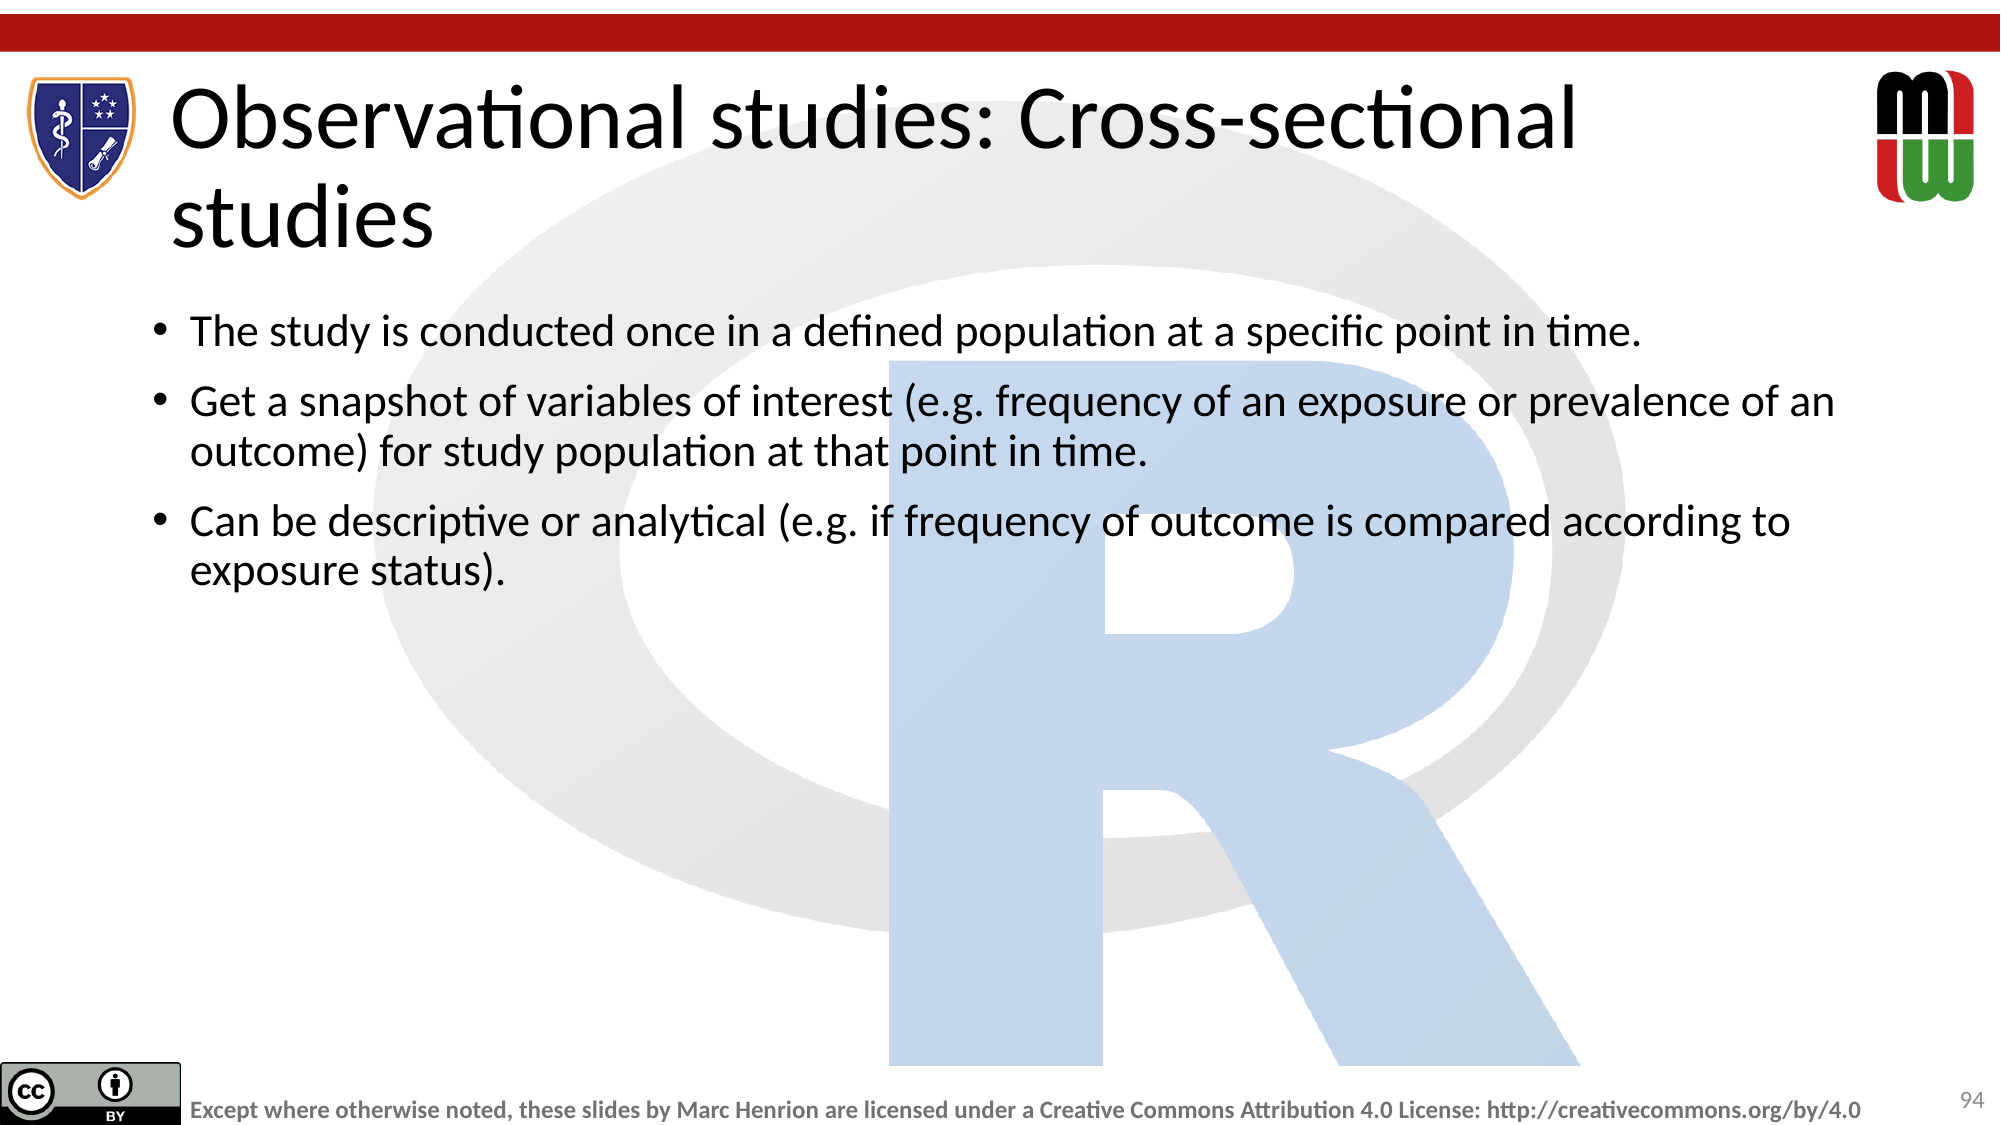

# Observational studies: Cross-sectional studies
The study is conducted once in a defined population at a specific point in time.
Get a snapshot of variables of interest (e.g. frequency of an exposure or prevalence of an outcome) for study population at that point in time.
Can be descriptive or analytical (e.g. if frequency of outcome is compared according to exposure status).
94